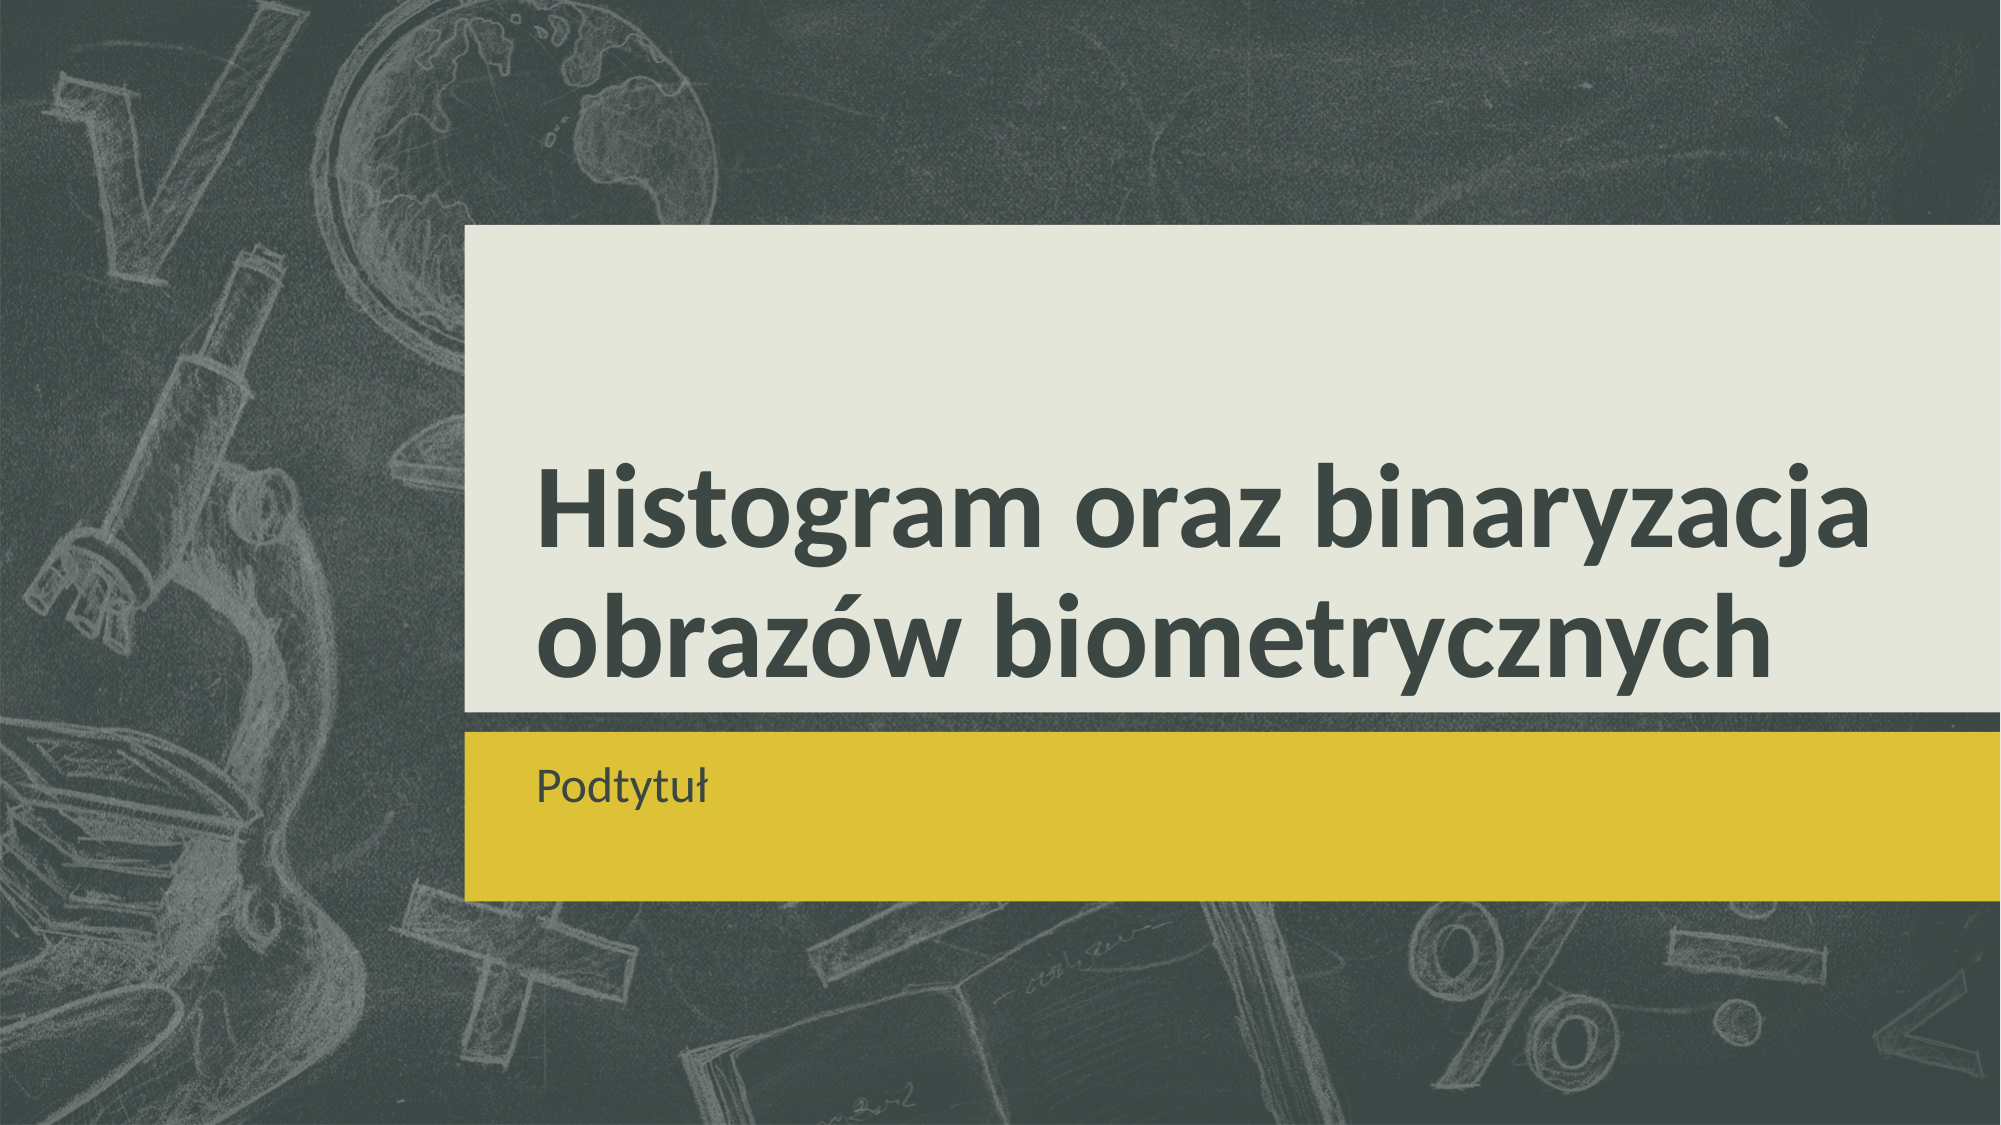

# Histogram oraz binaryzacja obrazów biometrycznych
Podtytuł